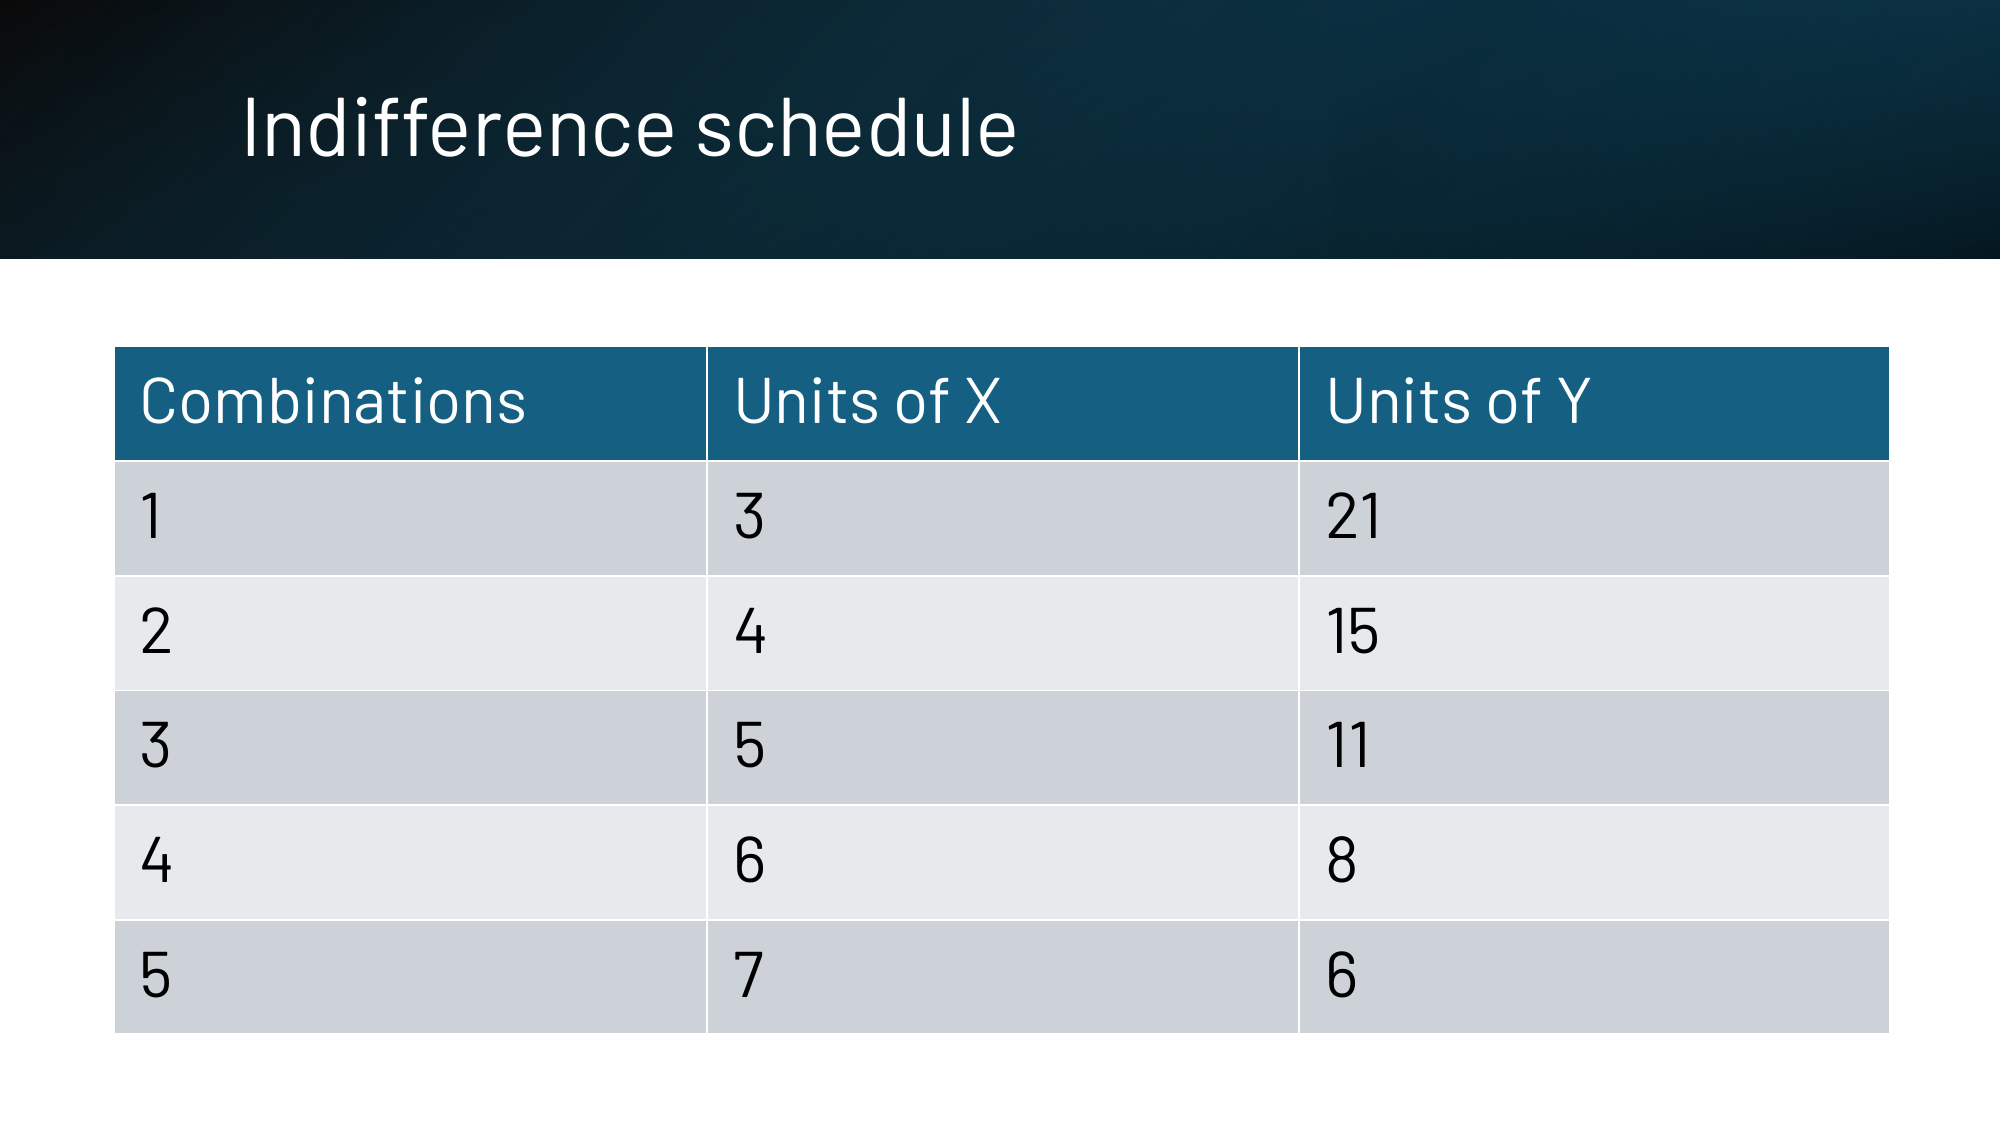

# Indifference schedule
| Combinations | Units of X | Units of Y |
| --- | --- | --- |
| 1 | 3 | 21 |
| 2 | 4 | 15 |
| 3 | 5 | 11 |
| 4 | 6 | 8 |
| 5 | 7 | 6 |